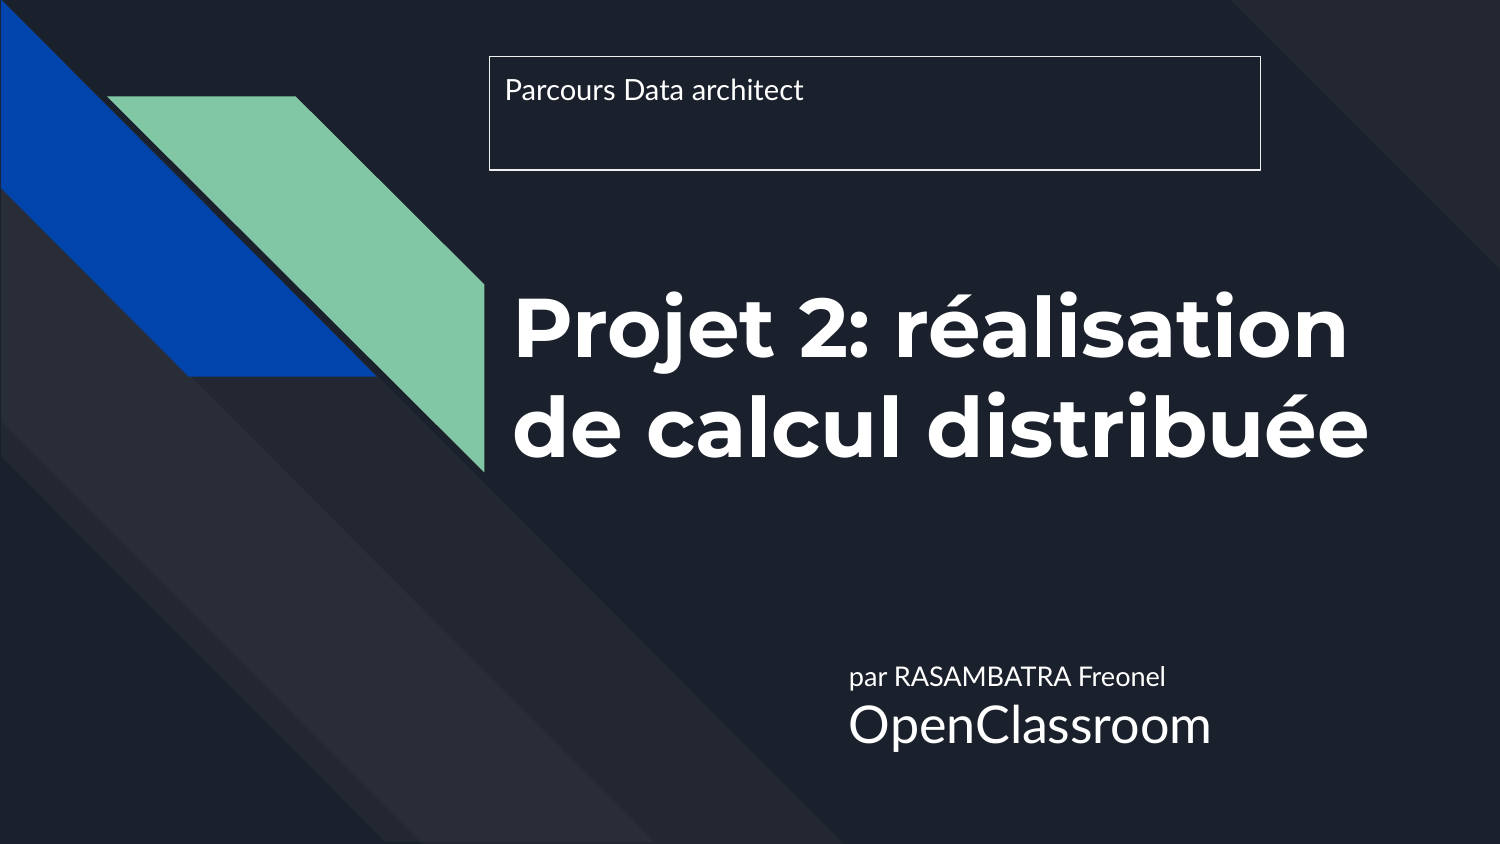

Parcours Data architect
# Projet 2: réalisation de calcul distribuée
par RASAMBATRA Freonel
OpenClassroom